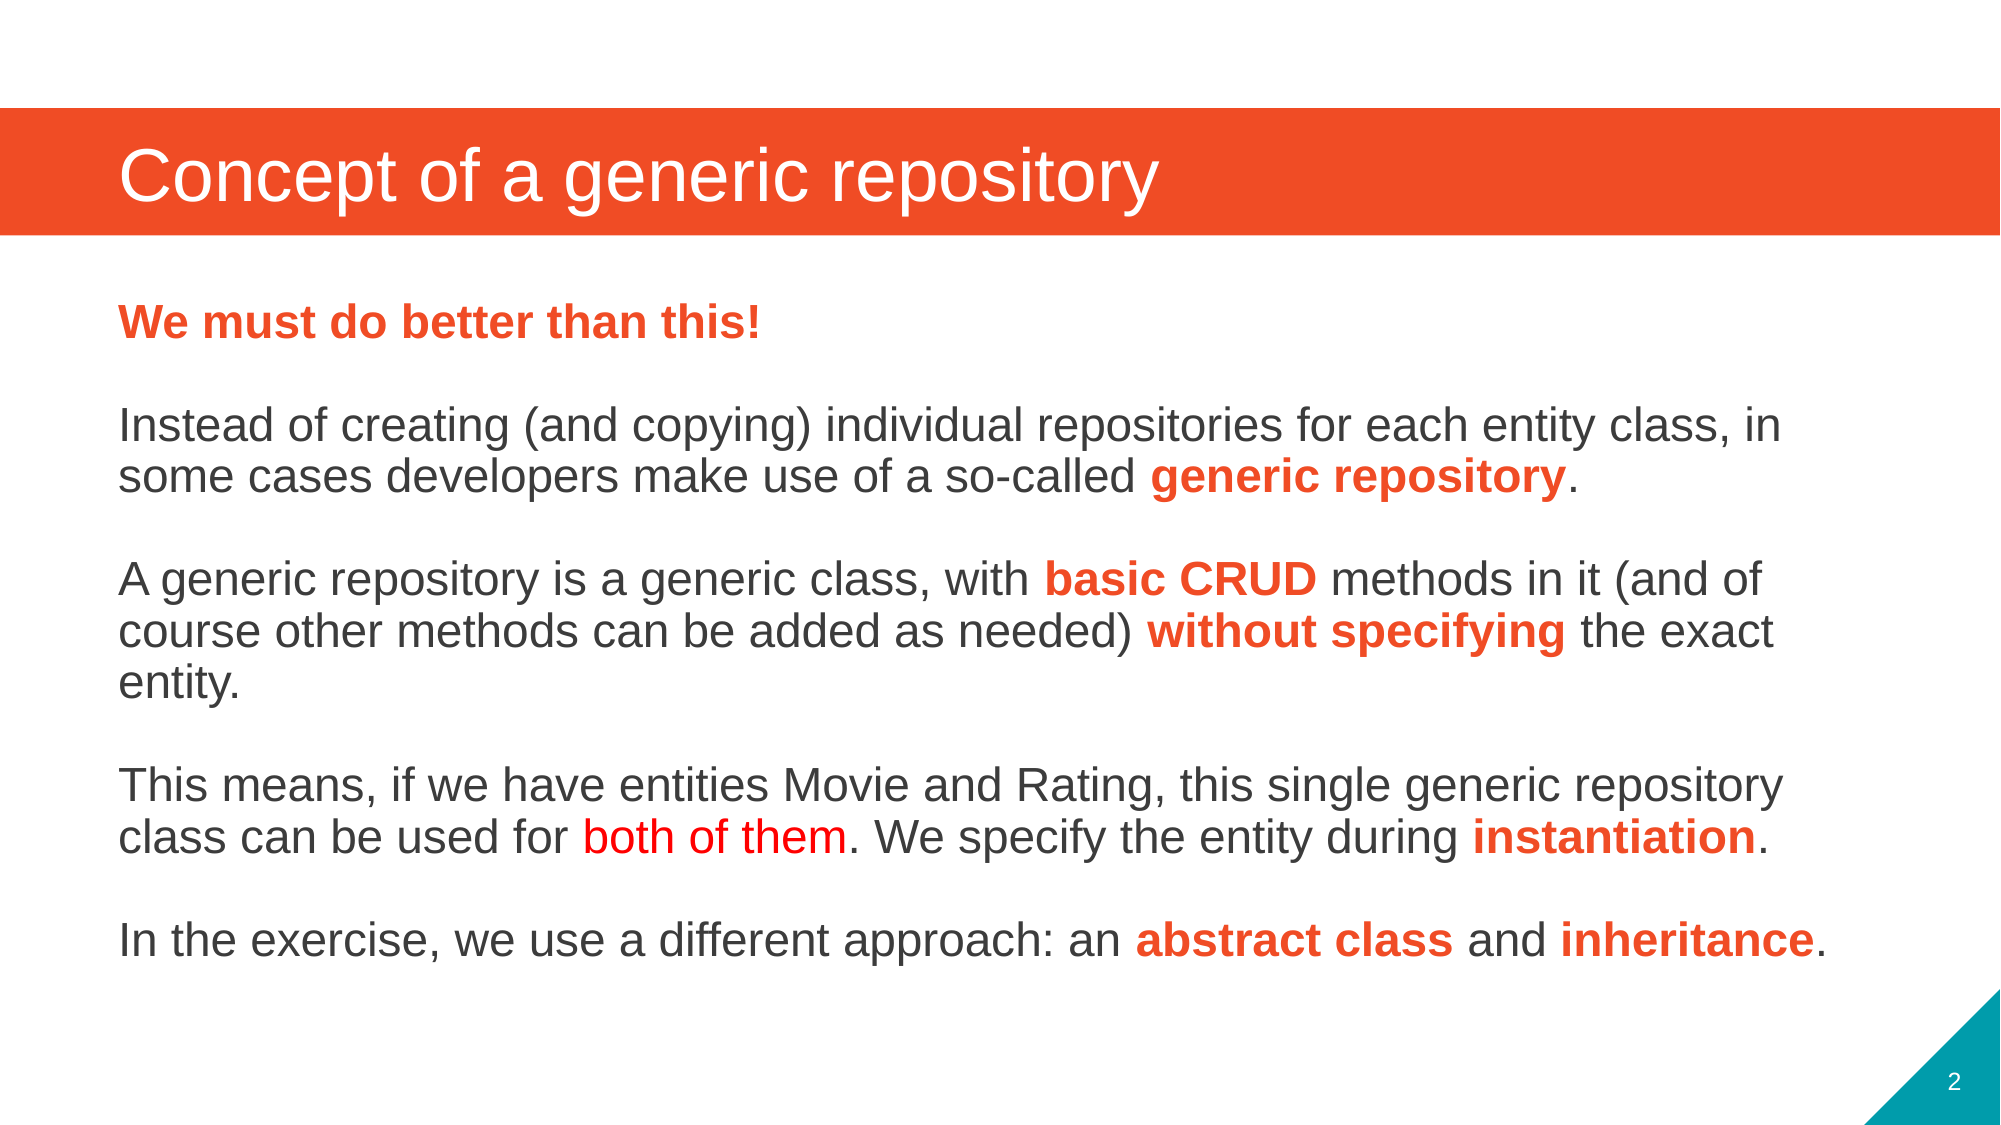

# Concept of a generic repository
We must do better than this!

Instead of creating (and copying) individual repositories for each entity class, in some cases developers make use of a so-called generic repository.
A generic repository is a generic class, with basic CRUD methods in it (and of course other methods can be added as needed) without specifying the exact entity.

This means, if we have entities Movie and Rating, this single generic repository class can be used for both of them. We specify the entity during instantiation.

In the exercise, we use a different approach: an abstract class and inheritance.
2